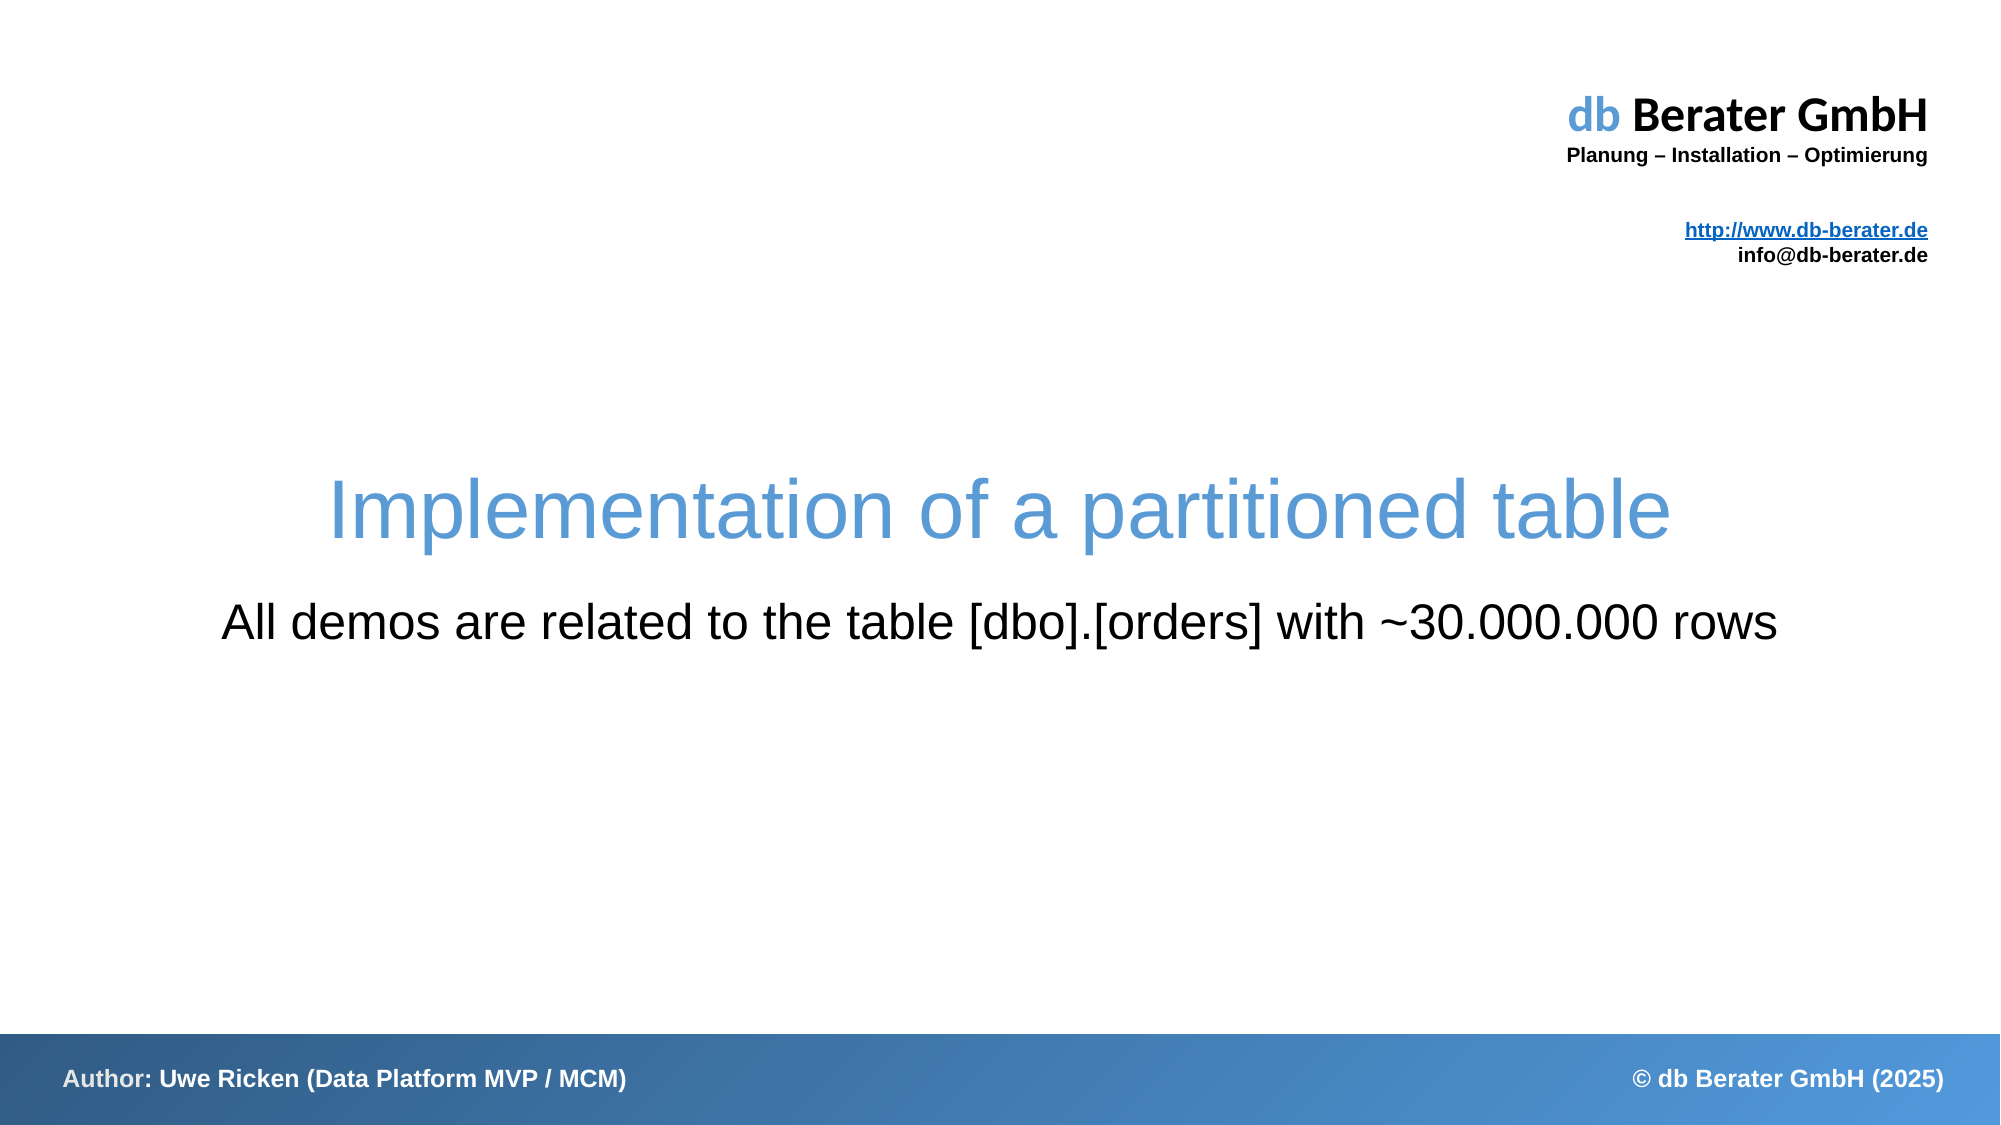

# Implementation of a partitioned table
All demos are related to the table [dbo].[orders] with ~30.000.000 rows